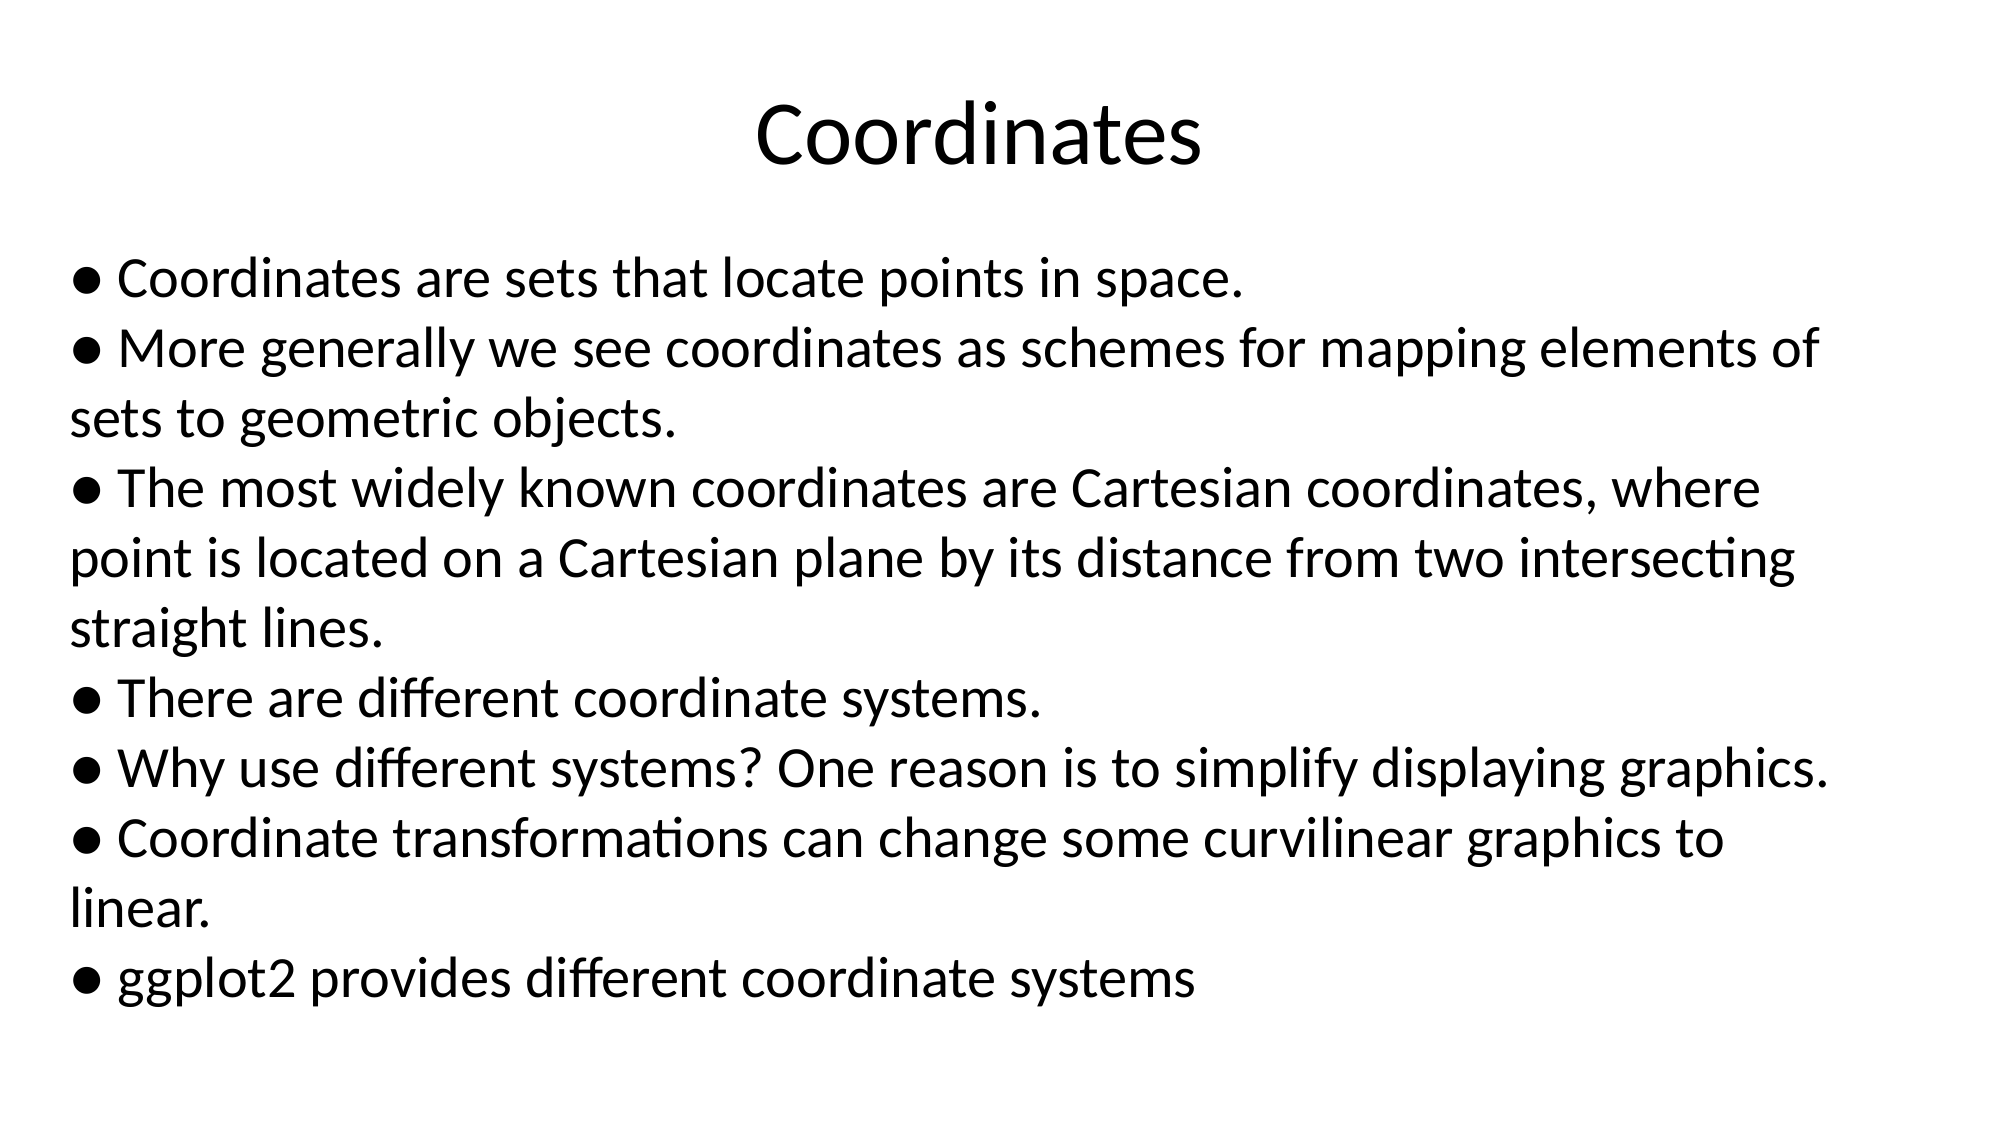

Coordinates
● Coordinates are sets that locate points in space.
● More generally we see coordinates as schemes for mapping elements of sets to geometric objects.
● The most widely known coordinates are Cartesian coordinates, where point is located on a Cartesian plane by its distance from two intersecting straight lines.
● There are different coordinate systems.
● Why use different systems? One reason is to simplify displaying graphics.
● Coordinate transformations can change some curvilinear graphics to linear.
● ggplot2 provides different coordinate systems